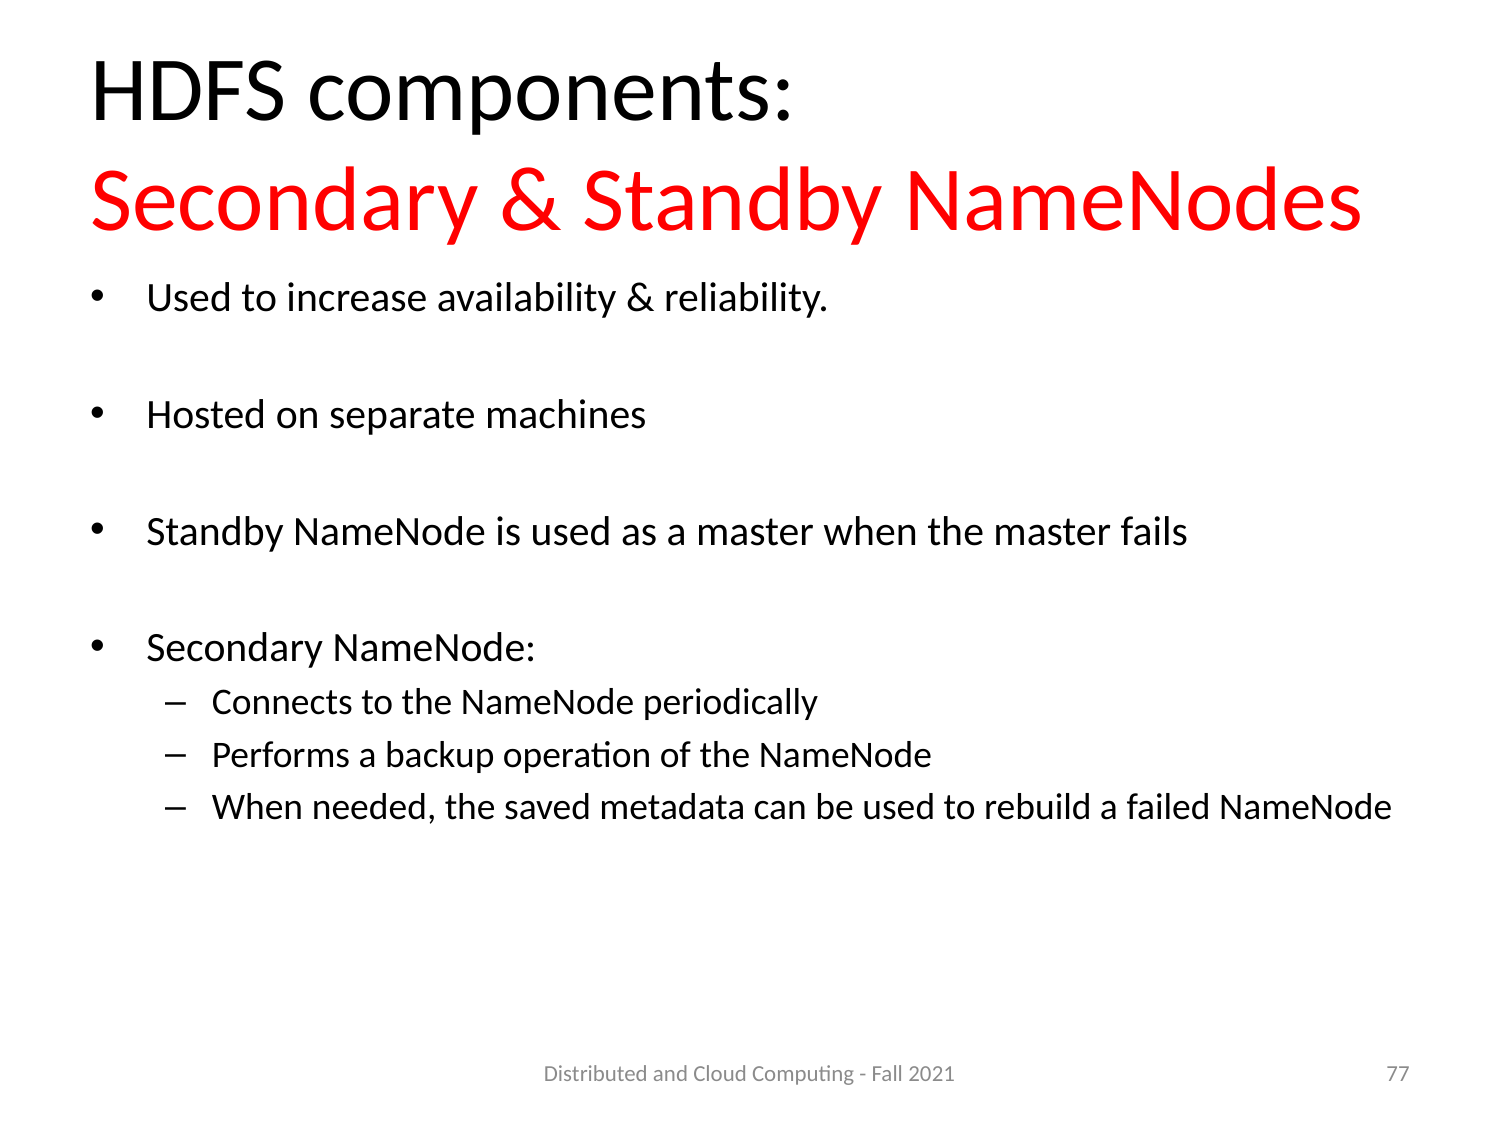

# HDFS components: Secondary & Standby NameNodes
Used to increase availability & reliability.

Hosted on separate machines

Standby NameNode is used as a master when the master fails

Secondary NameNode:
Connects to the NameNode periodically
Performs a backup operation of the NameNode
When needed, the saved metadata can be used to rebuild a failed NameNode

Distributed and Cloud Computing - Fall 2021
77